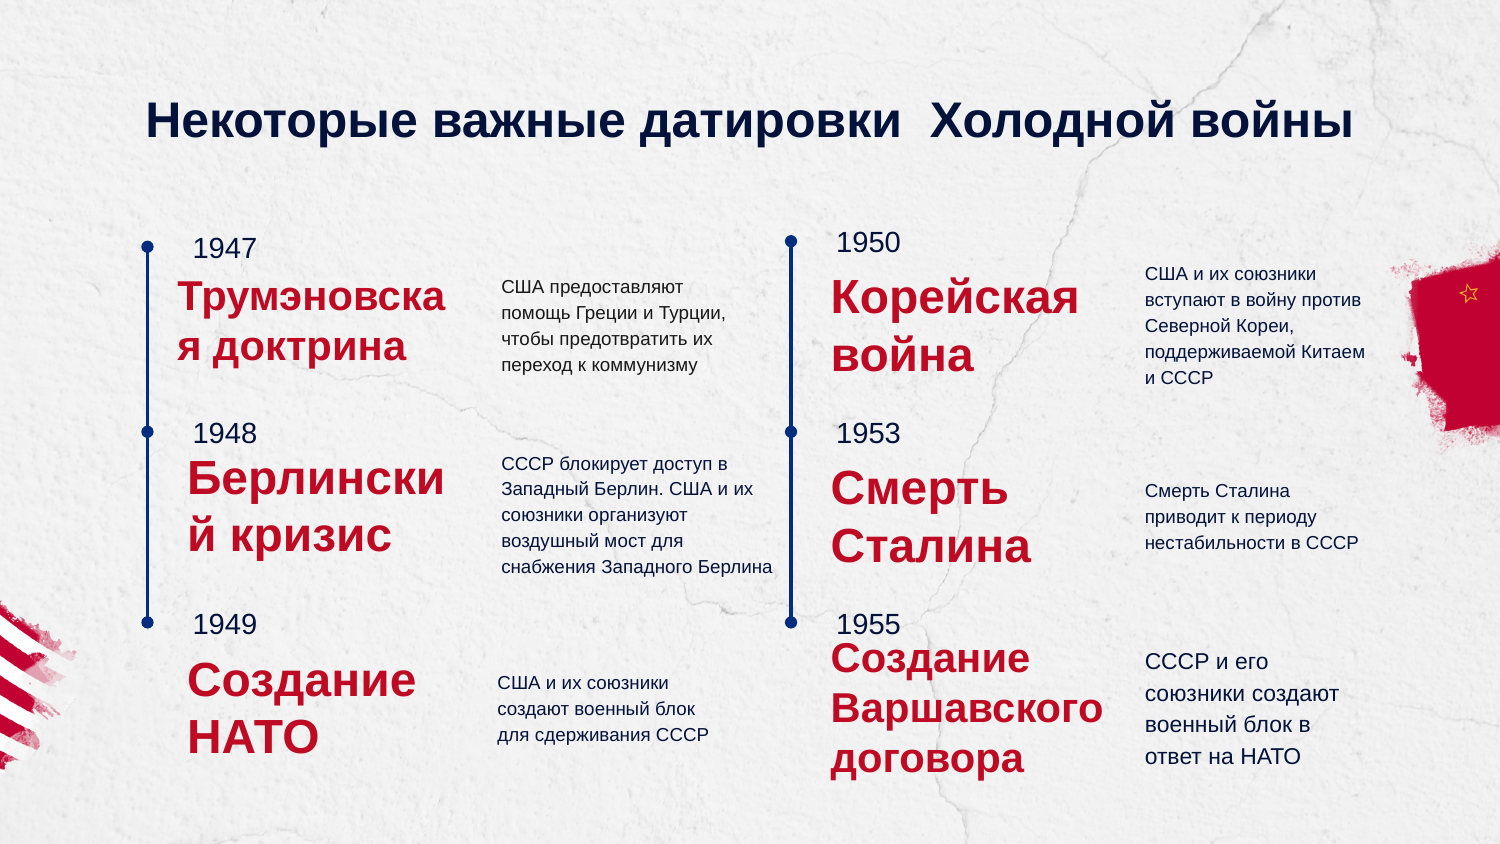

# Некоторые важные датировки  Холодной войны
1950
1947
 Трумэновская доктрина
США предоставляют помощь Греции и Турции, чтобы предотвратить их переход к коммунизму
Корейская война
США и их союзники вступают в войну против Северной Кореи, поддерживаемой Китаем и СССР
1948
1953
Берлинский кризис
СССР блокирует доступ в Западный Берлин. США и их союзники организуют воздушный мост для снабжения Западного Берлина
Смерть Сталина
Смерть Сталина приводит к периоду нестабильности в СССР
1949
1955
США и их союзники создают военный блок для сдерживания СССР
Создание НАТО
Создание Варшавского договора
СССР и его союзники создают военный блок в ответ на НАТО